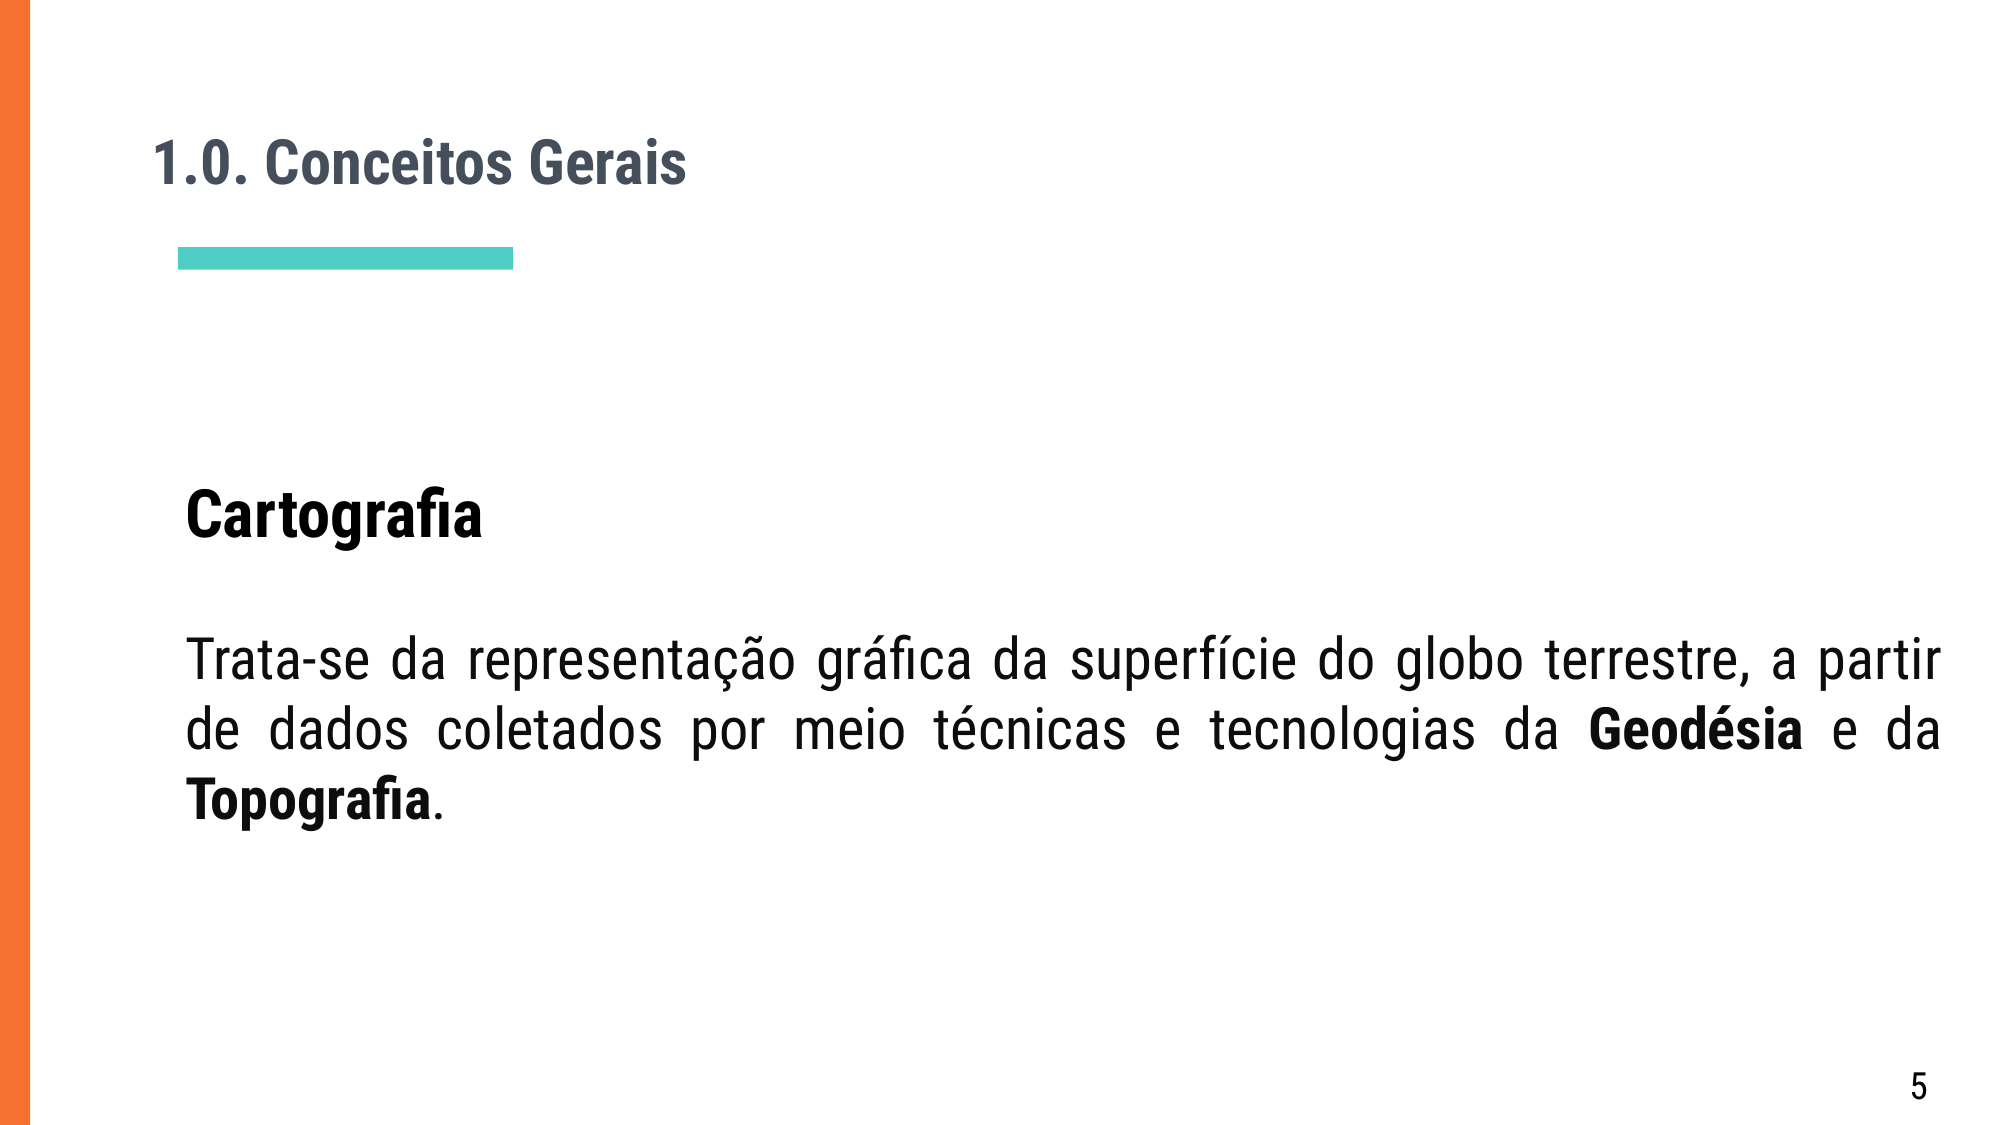

1.0. Conceitos Gerais
# Cartografia

Trata-se da representação gráfica da superfície do globo terrestre, a partir de dados coletados por meio técnicas e tecnologias da Geodésia e da Topografia.

5